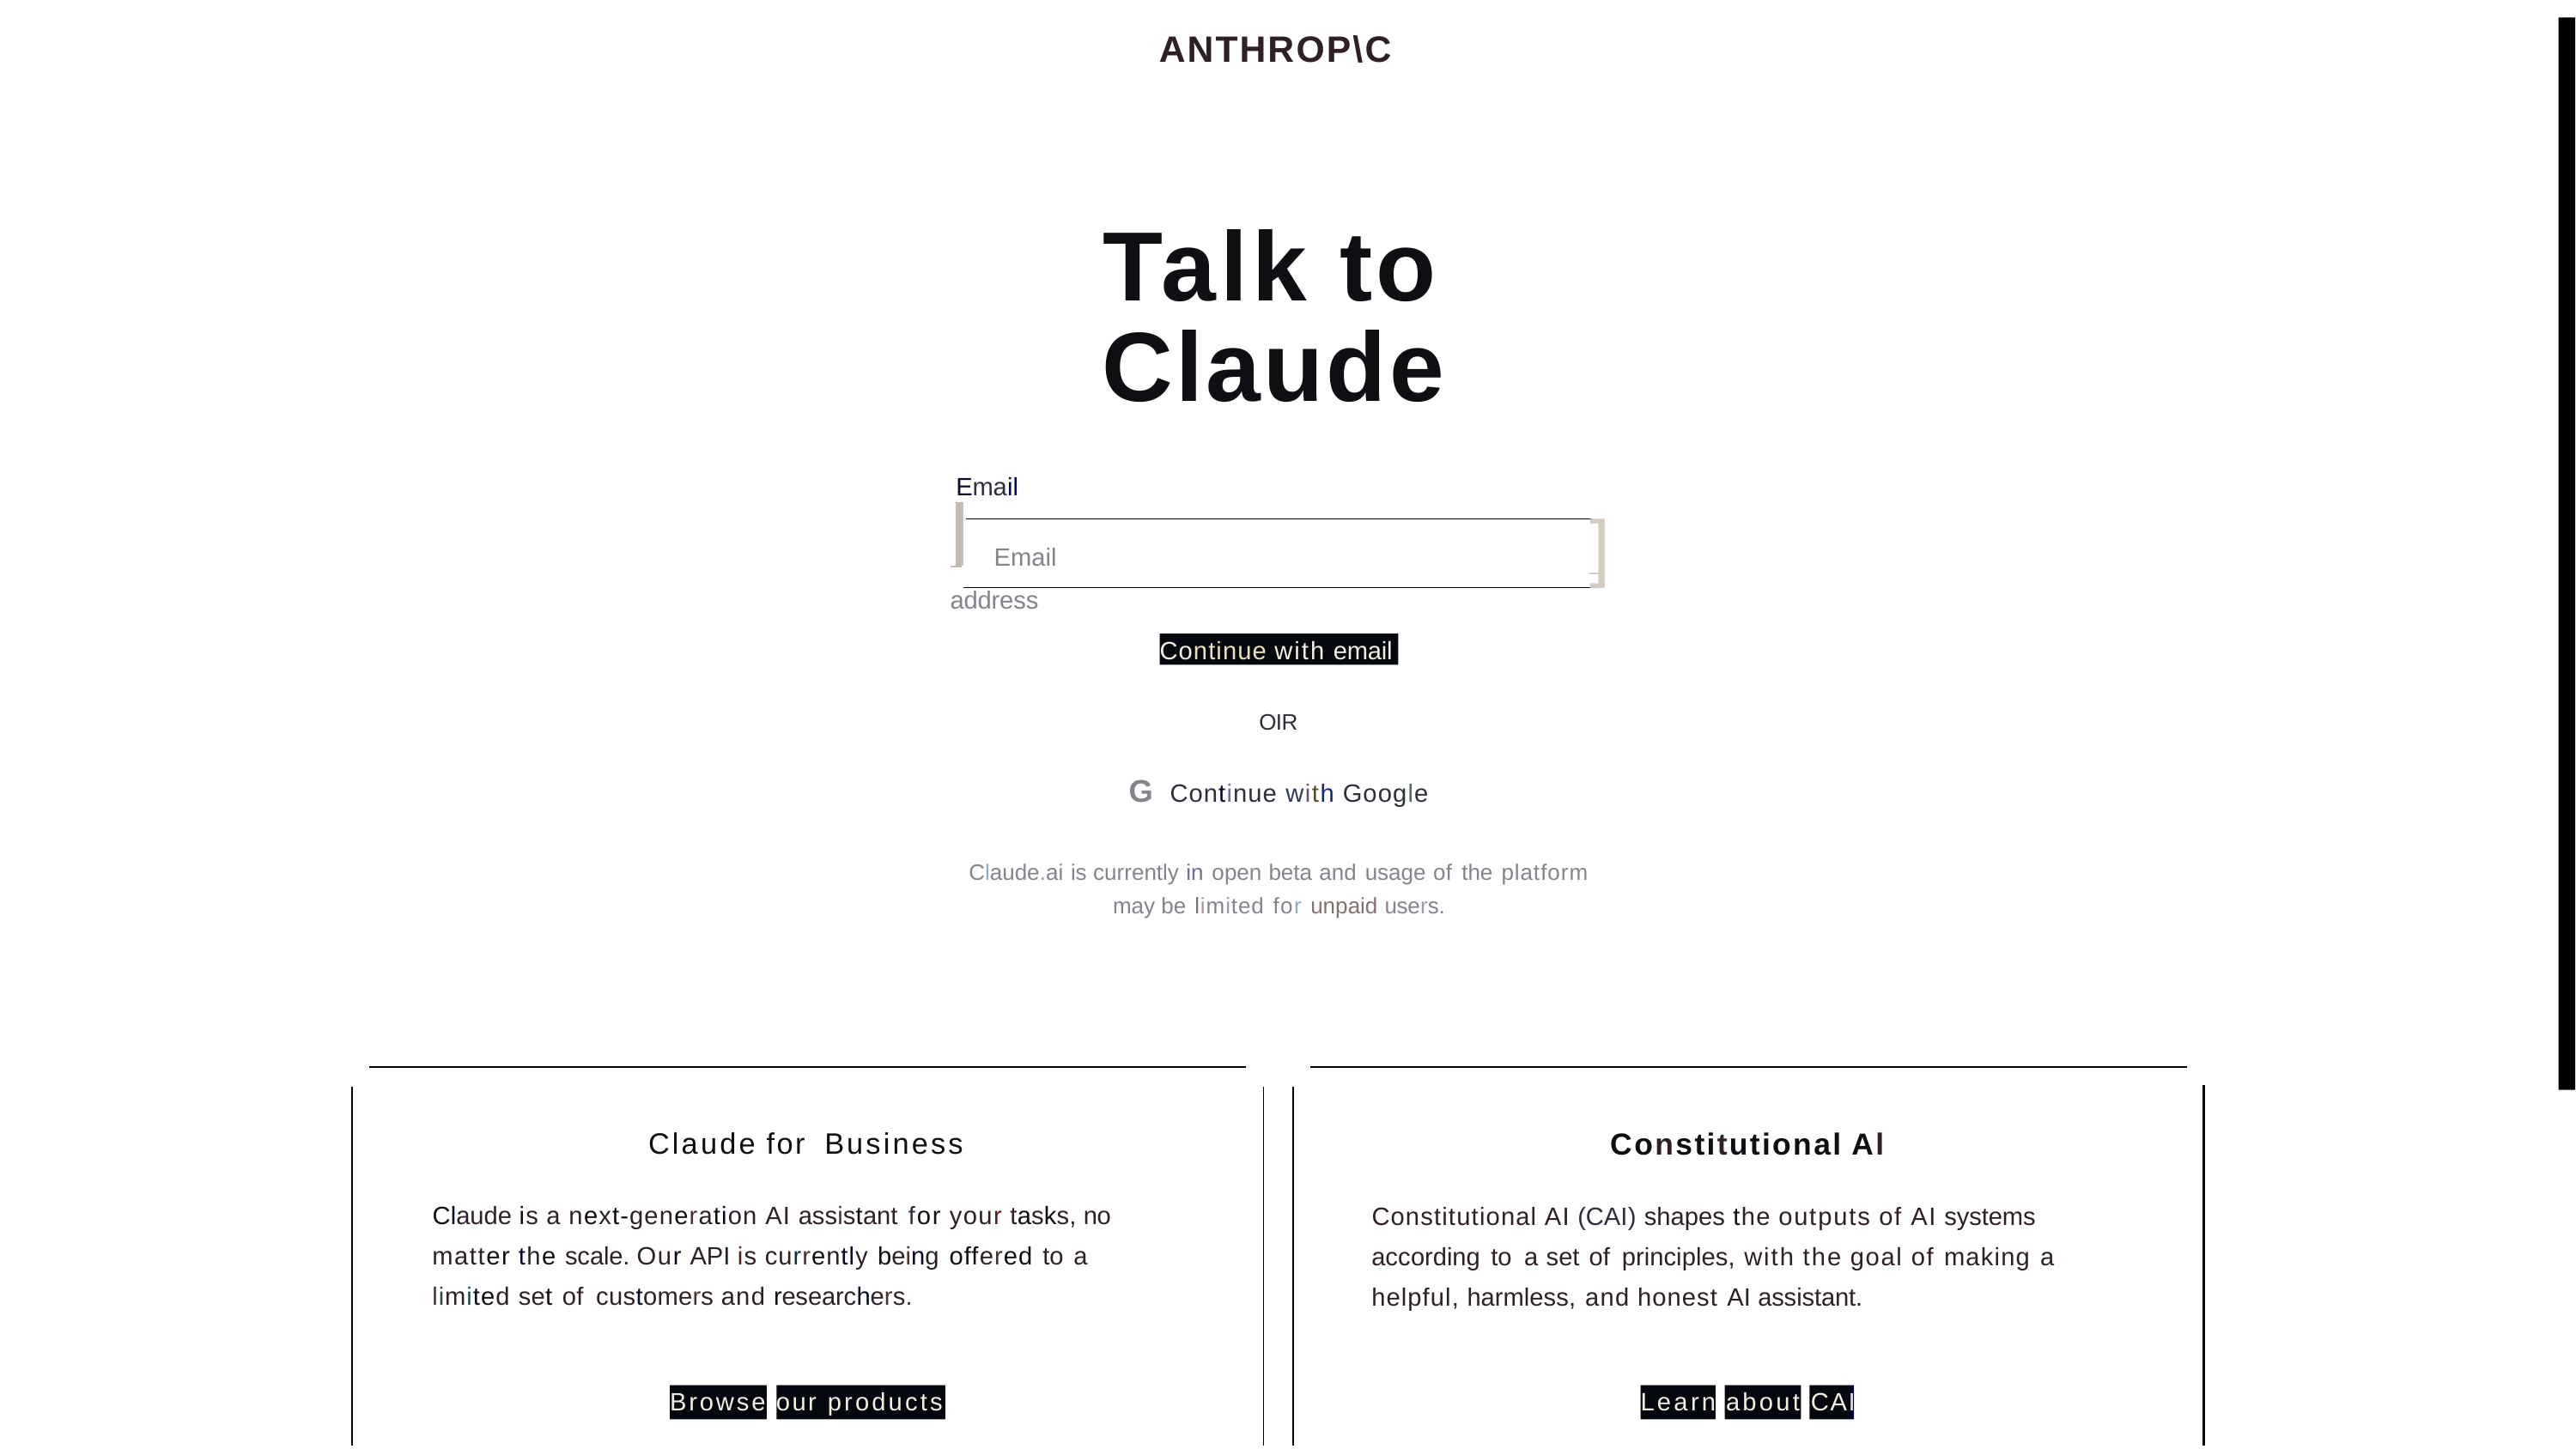

ANTHROP\C
# Talk to Claude
Email
l Email address
]

Continue with email
OIR

G	Continue with Google

Claude.ai is currently in open beta and usage of the platform may be limited for unpaid users.

Constitutional Al
Claude for  Business
Claude is a next-generation AI assistant for your tasks, no matter the scale. Our API is currently being offered to a limited set of customers and researchers.
Constitutional AI (CAI) shapes the outputs of AI systems according to a set of principles, with the goal of making a helpful, harmless, and honest AI assistant.
Browse our products
Learn about CAI